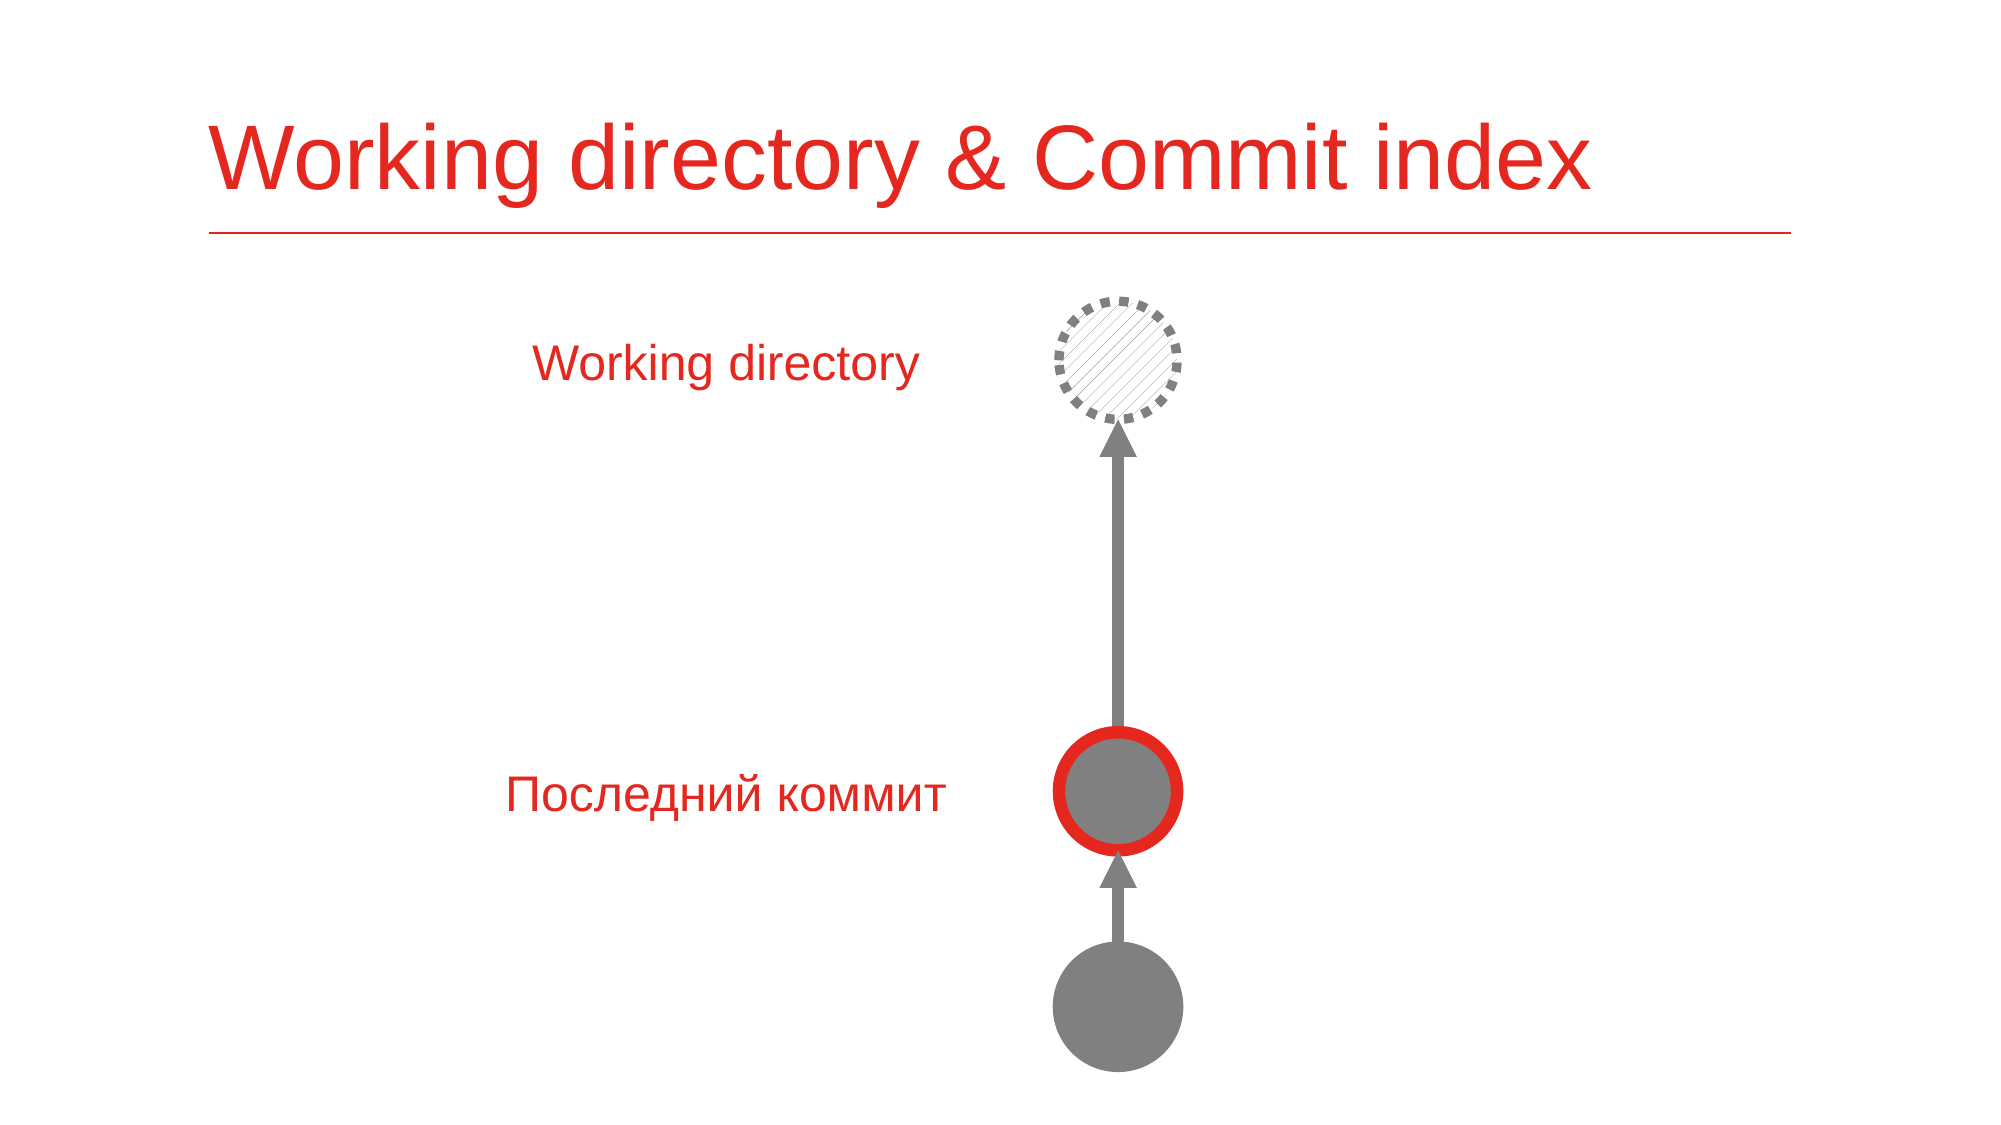

# Working directory & Commit index

Working directory

Последний коммит